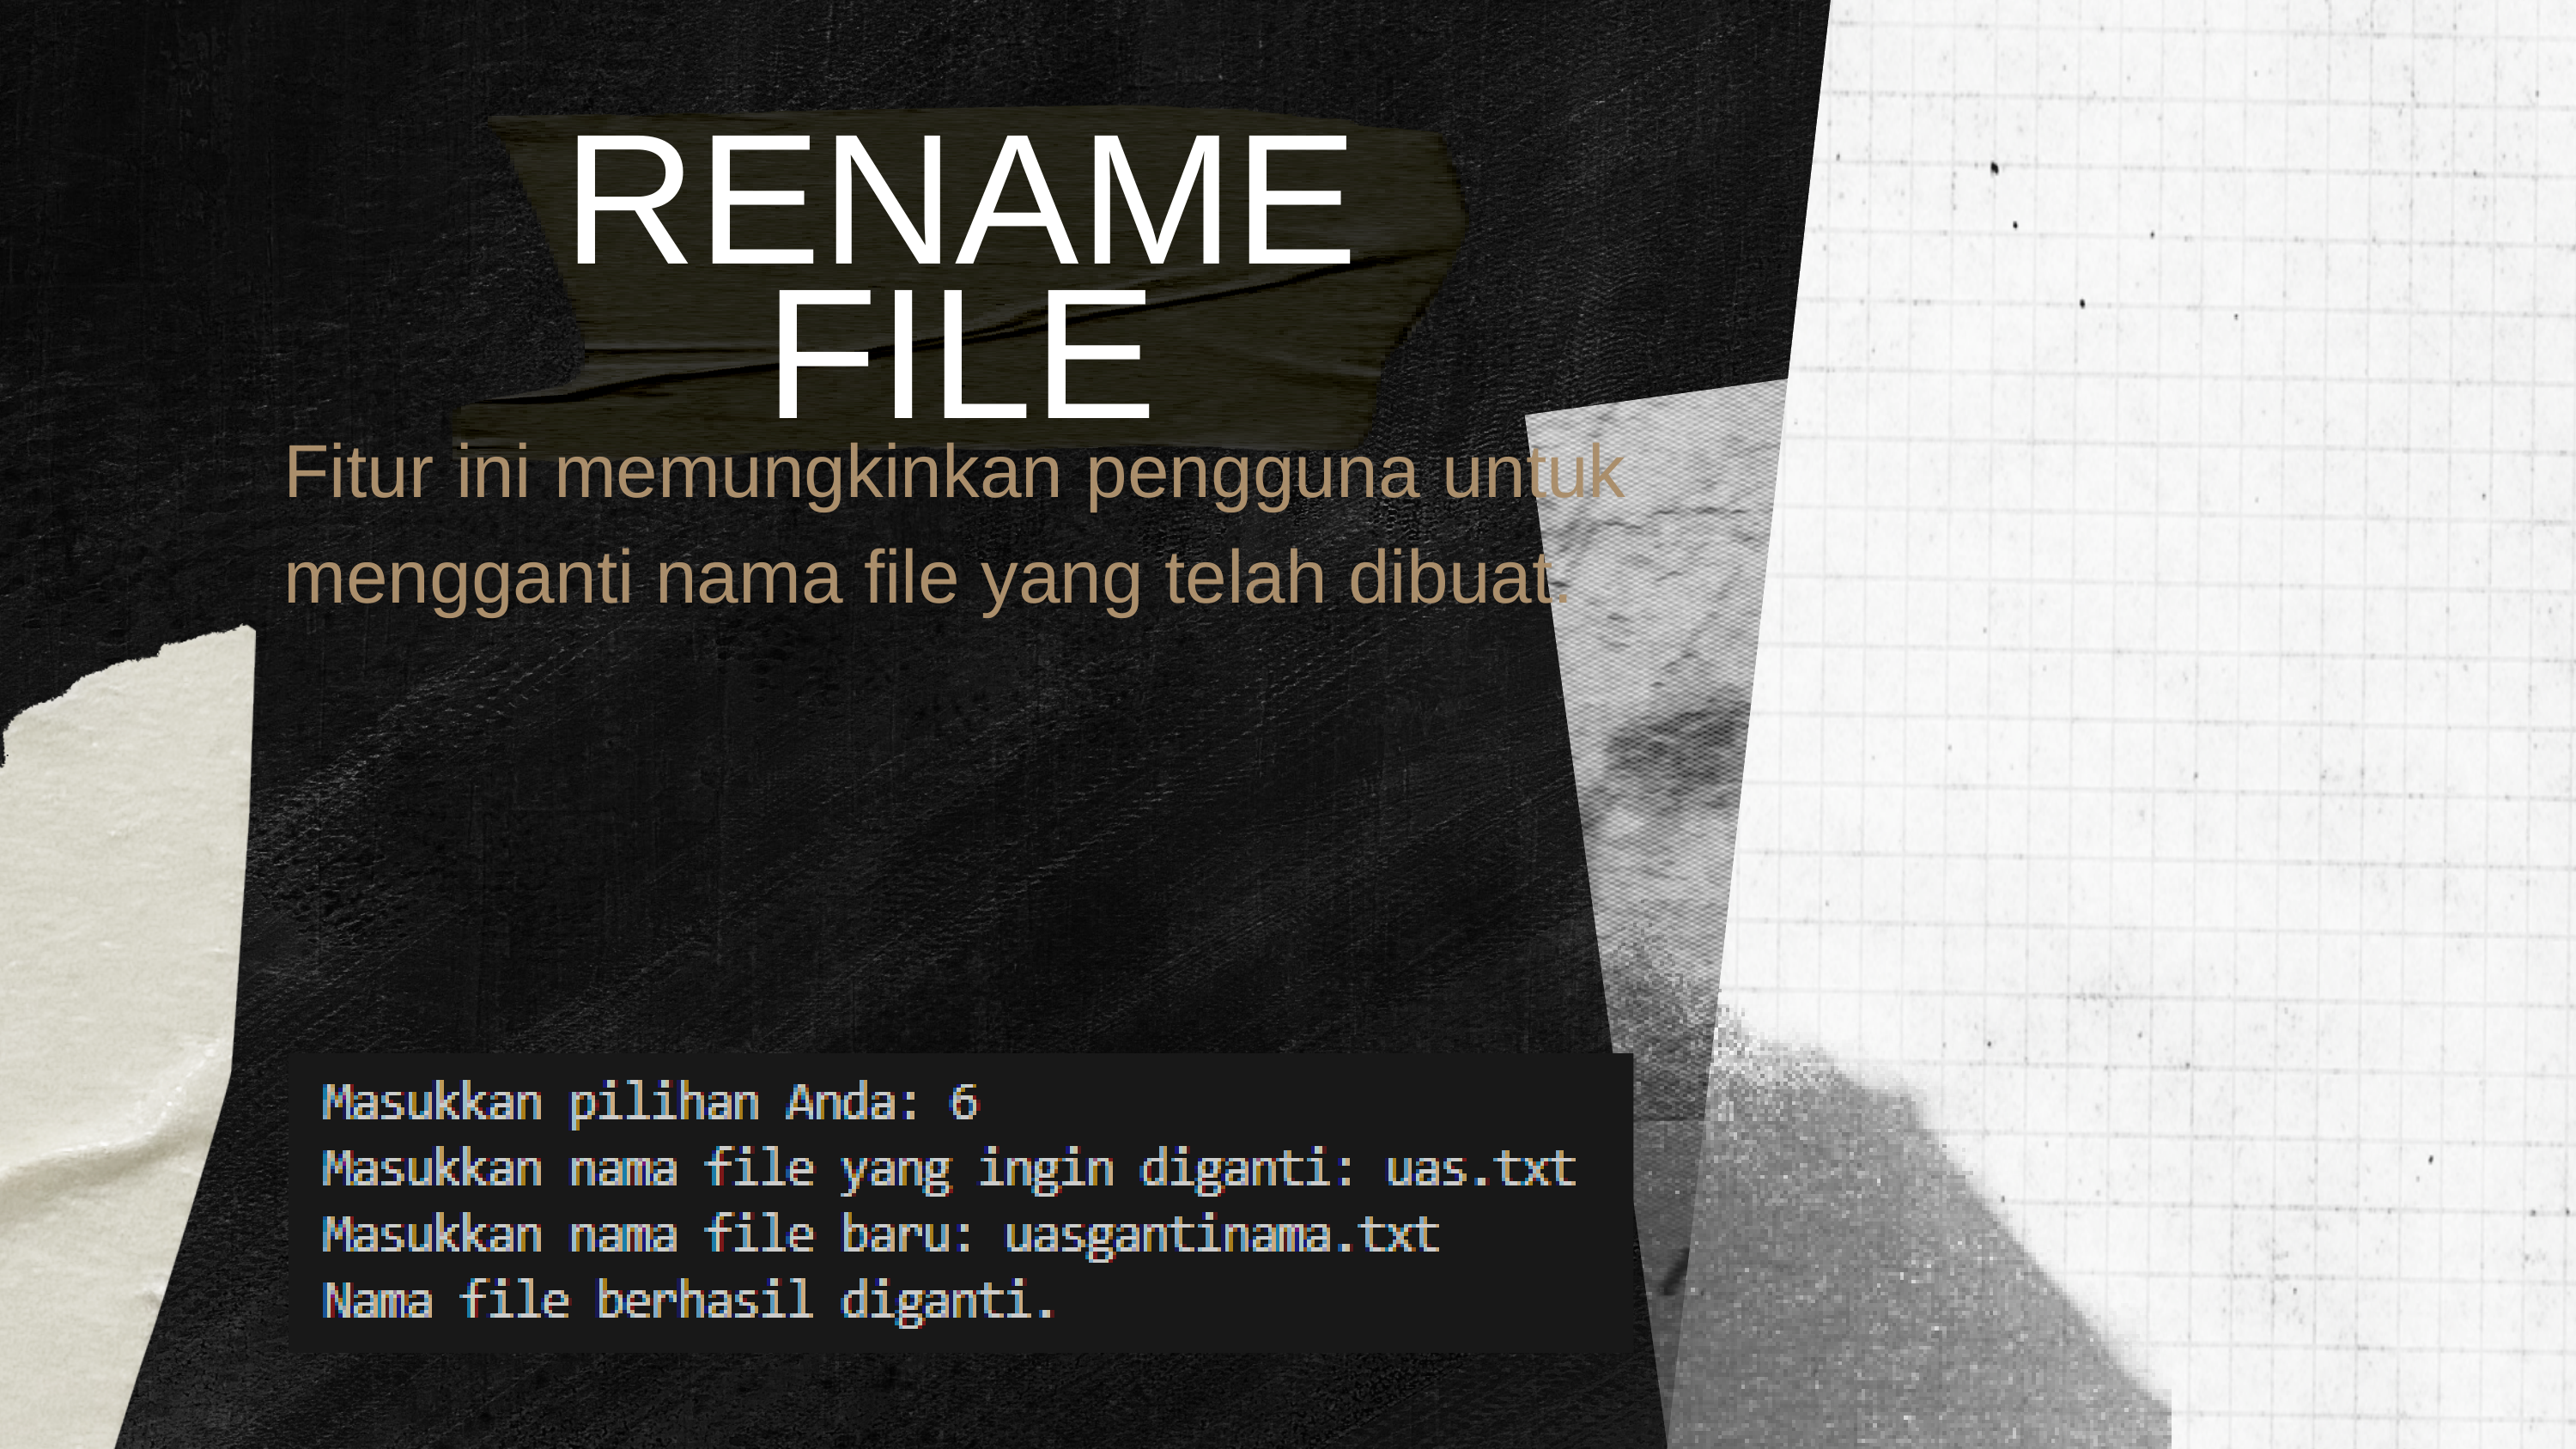

RENAME FILE
Fitur ini memungkinkan pengguna untuk mengganti nama file yang telah dibuat.